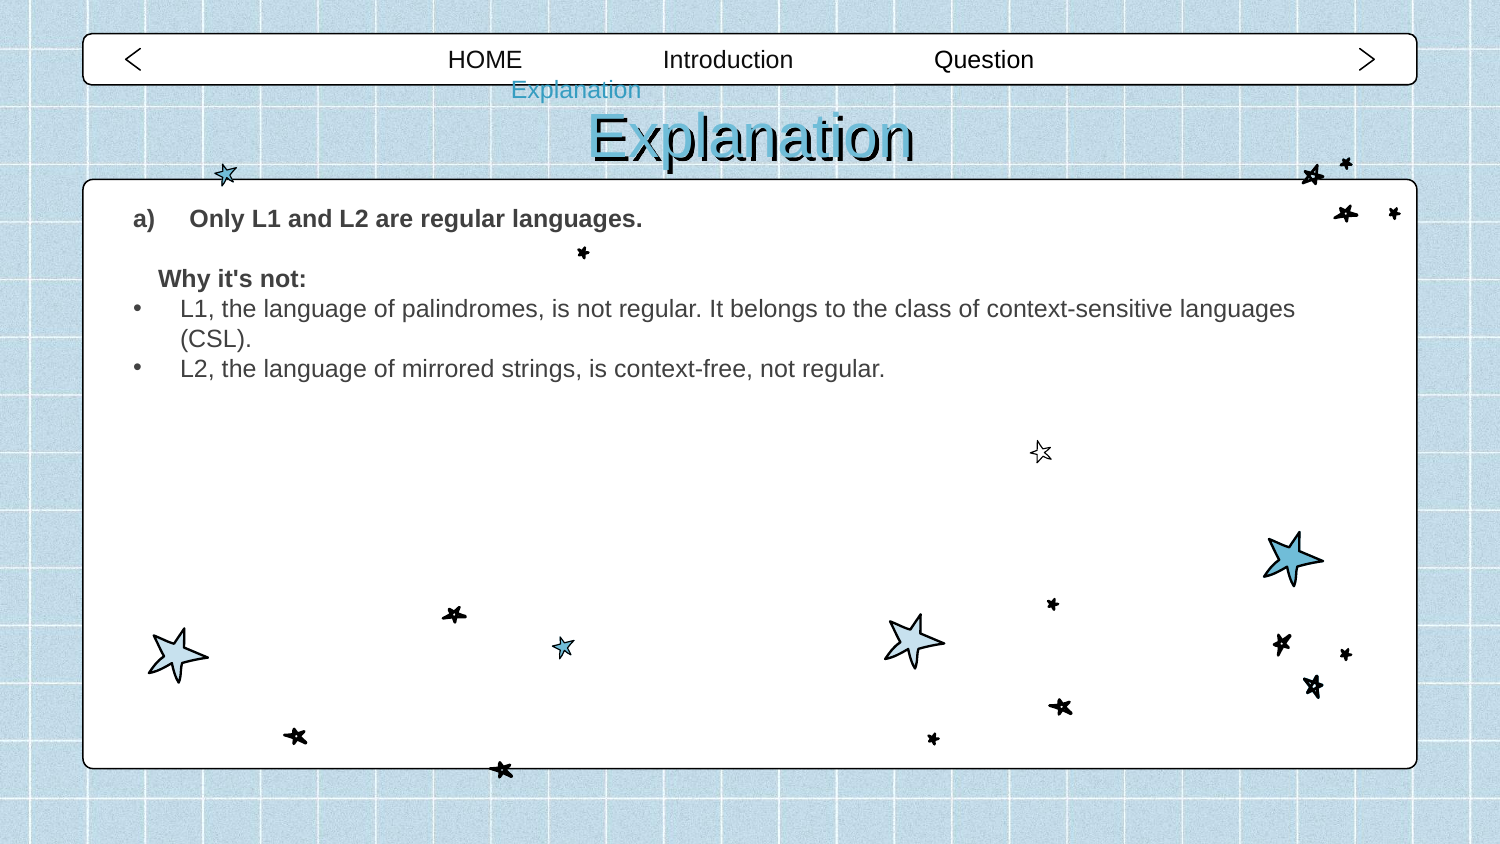

HOME                    Introduction                    Question                    Explanation

# Explanation

Only L1 and L2 are regular languages.

Why it's not:
L1, the language of palindromes, is not regular. It belongs to the class of context-sensitive languages (CSL).
L2, the language of mirrored strings, is context-free, not regular.